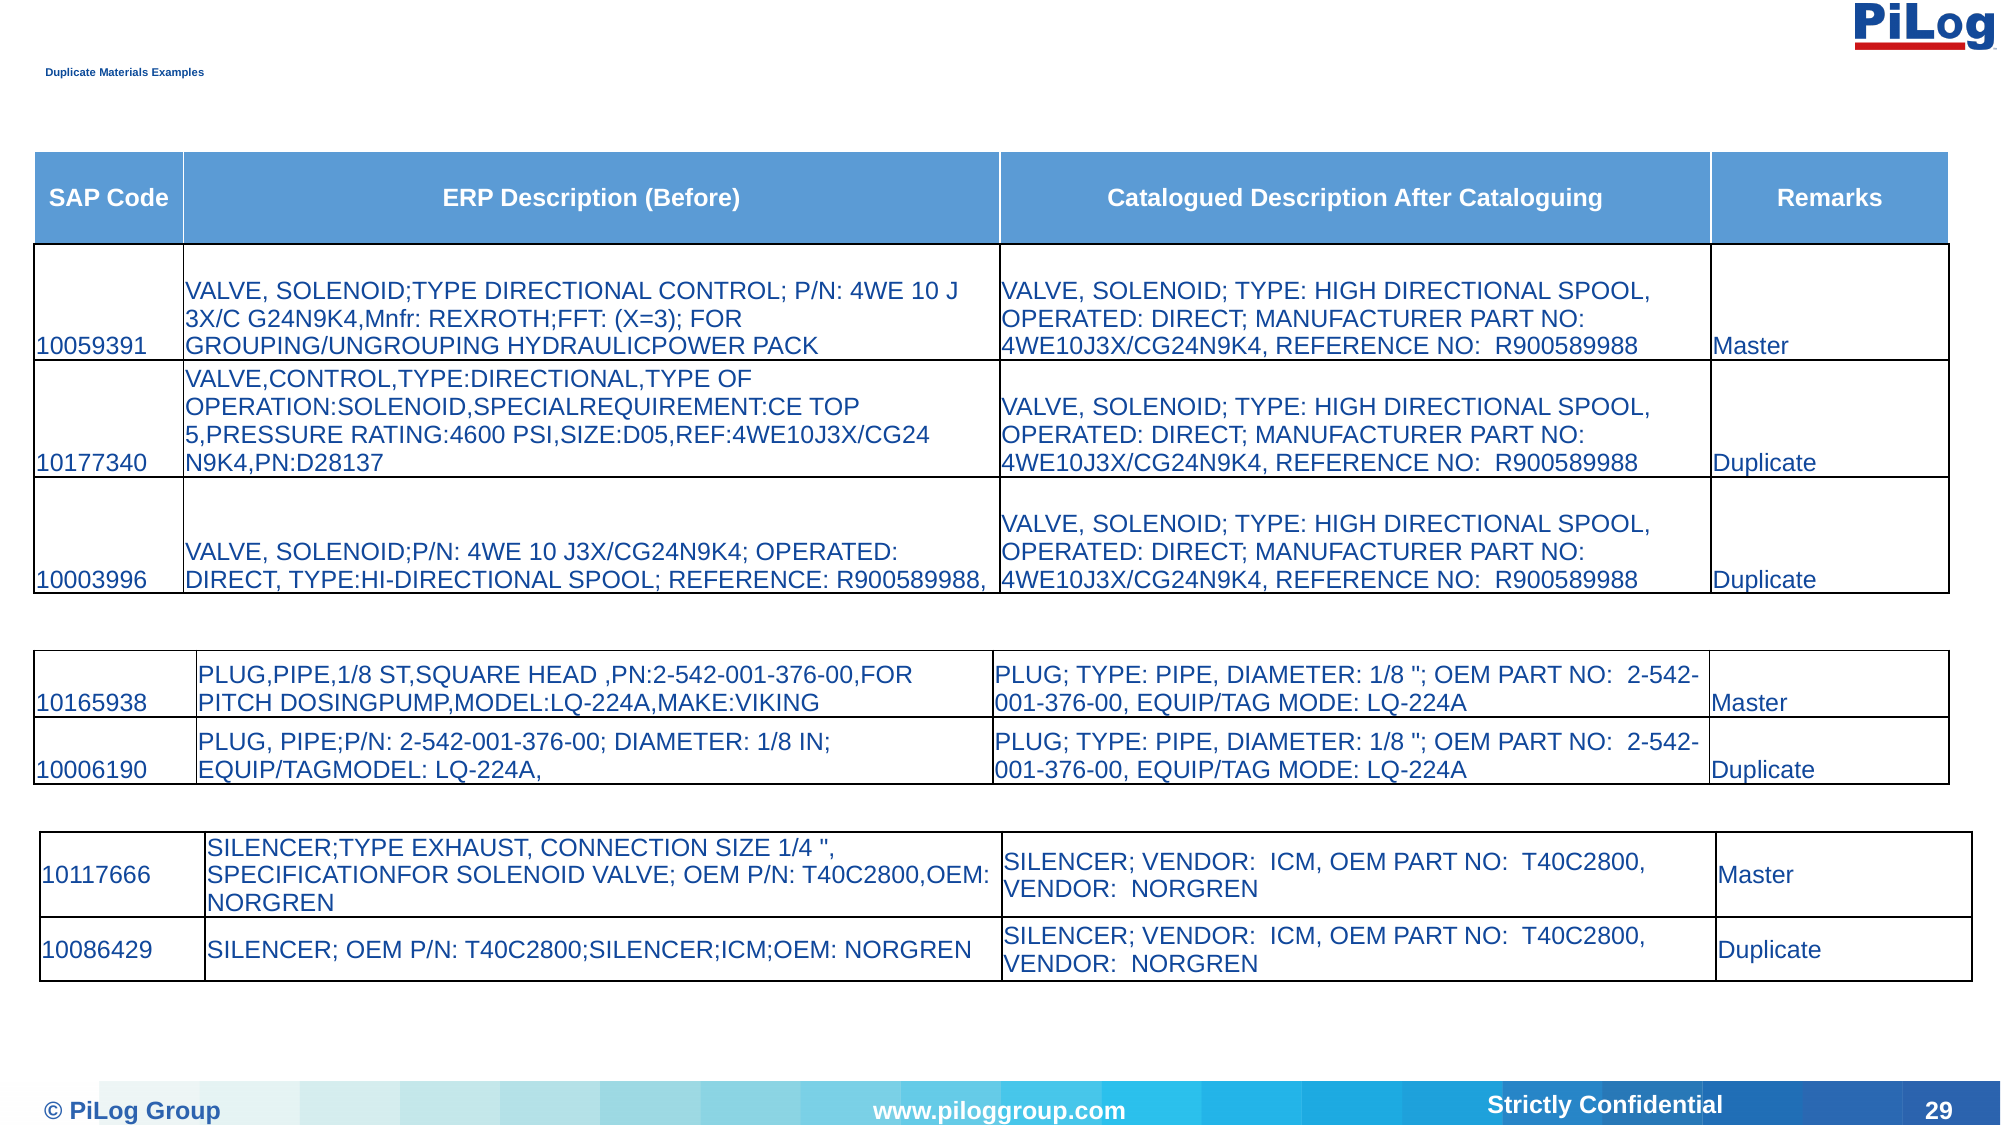

# Duplicate Materials Examples

| SAP Code | ERP Description (Before) | Catalogued Description After Cataloguing | Remarks |
| --- | --- | --- | --- |
| 10059391 | VALVE, SOLENOID;TYPE DIRECTIONAL CONTROL; P/N: 4WE 10 J 3X/C G24N9K4,Mnfr: REXROTH;FFT: (X=3); FOR GROUPING/UNGROUPING HYDRAULICPOWER PACK | VALVE, SOLENOID; TYPE: HIGH DIRECTIONAL SPOOL, OPERATED: DIRECT; MANUFACTURER PART NO: 4WE10J3X/CG24N9K4, REFERENCE NO: R900589988 | Master |
| 10177340 | VALVE,CONTROL,TYPE:DIRECTIONAL,TYPE OF OPERATION:SOLENOID,SPECIALREQUIREMENT:CE TOP 5,PRESSURE RATING:4600 PSI,SIZE:D05,REF:4WE10J3X/CG24 N9K4,PN:D28137 | VALVE, SOLENOID; TYPE: HIGH DIRECTIONAL SPOOL, OPERATED: DIRECT; MANUFACTURER PART NO: 4WE10J3X/CG24N9K4, REFERENCE NO: R900589988 | Duplicate |
| 10003996 | VALVE, SOLENOID;P/N: 4WE 10 J3X/CG24N9K4; OPERATED: DIRECT, TYPE:HI-DIRECTIONAL SPOOL; REFERENCE: R900589988, | VALVE, SOLENOID; TYPE: HIGH DIRECTIONAL SPOOL, OPERATED: DIRECT; MANUFACTURER PART NO: 4WE10J3X/CG24N9K4, REFERENCE NO: R900589988 | Duplicate |
| 10165938 | PLUG,PIPE,1/8 ST,SQUARE HEAD ,PN:2-542-001-376-00,FOR PITCH DOSINGPUMP,MODEL:LQ-224A,MAKE:VIKING | PLUG; TYPE: PIPE, DIAMETER: 1/8 "; OEM PART NO: 2-542-001-376-00, EQUIP/TAG MODE: LQ-224A | Master |
| --- | --- | --- | --- |
| 10006190 | PLUG, PIPE;P/N: 2-542-001-376-00; DIAMETER: 1/8 IN; EQUIP/TAGMODEL: LQ-224A, | PLUG; TYPE: PIPE, DIAMETER: 1/8 "; OEM PART NO: 2-542-001-376-00, EQUIP/TAG MODE: LQ-224A | Duplicate |
| 10117666 | SILENCER;TYPE EXHAUST, CONNECTION SIZE 1/4 ", SPECIFICATIONFOR SOLENOID VALVE; OEM P/N: T40C2800,OEM: NORGREN | SILENCER; VENDOR: ICM, OEM PART NO: T40C2800, VENDOR: NORGREN | Master |
| --- | --- | --- | --- |
| 10086429 | SILENCER; OEM P/N: T40C2800;SILENCER;ICM;OEM: NORGREN | SILENCER; VENDOR: ICM, OEM PART NO: T40C2800, VENDOR: NORGREN | Duplicate |
© PiLog Group
www.piloggroup.com
29
Strictly Confidential